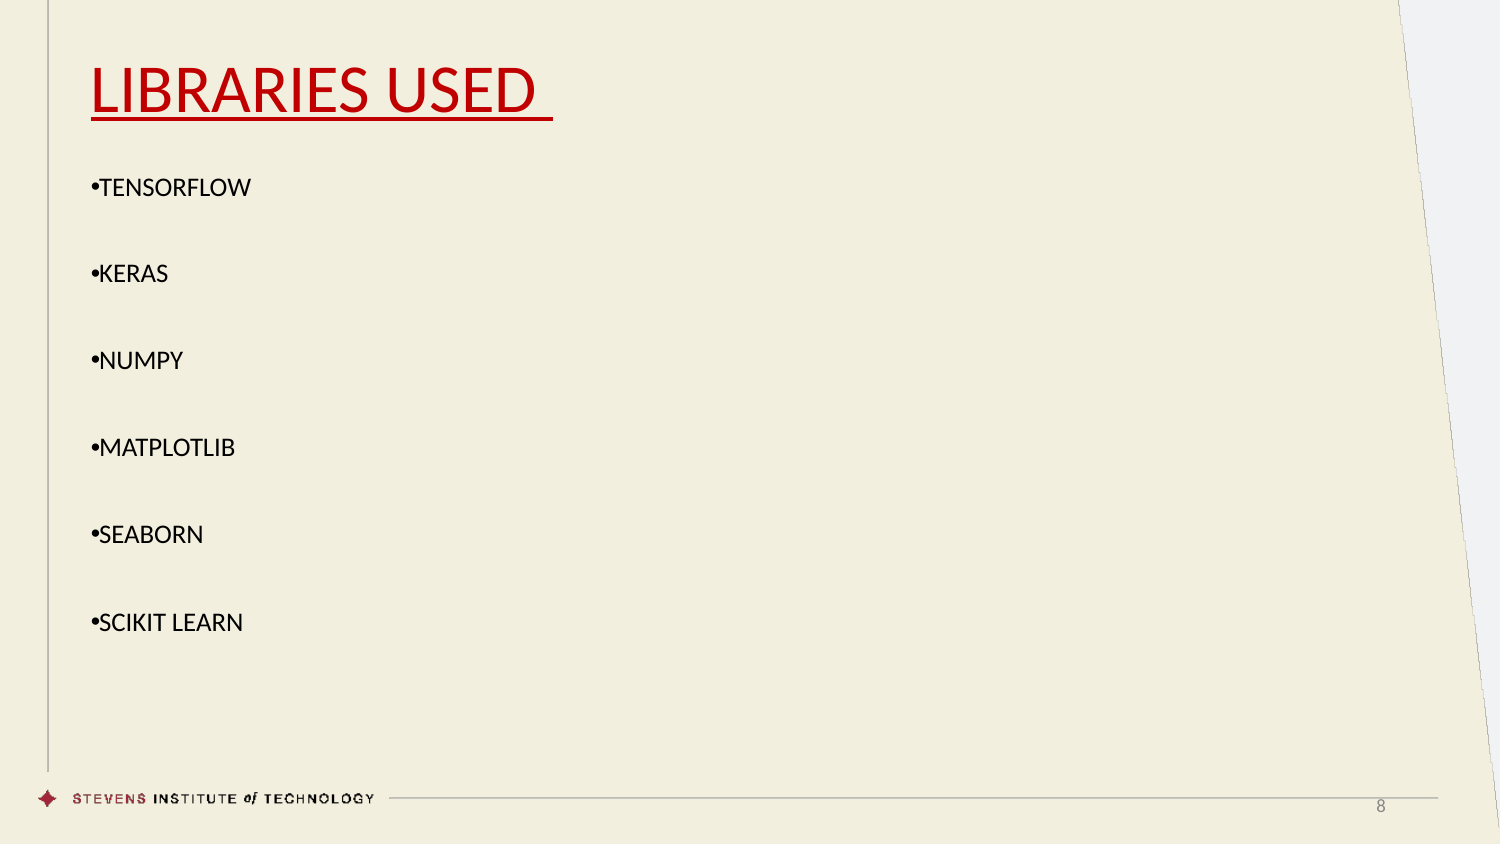

# LIBRARIES USED
TENSORFLOW

KERAS

NUMPY

MATPLOTLIB

SEABORN

SCIKIT LEARN

8